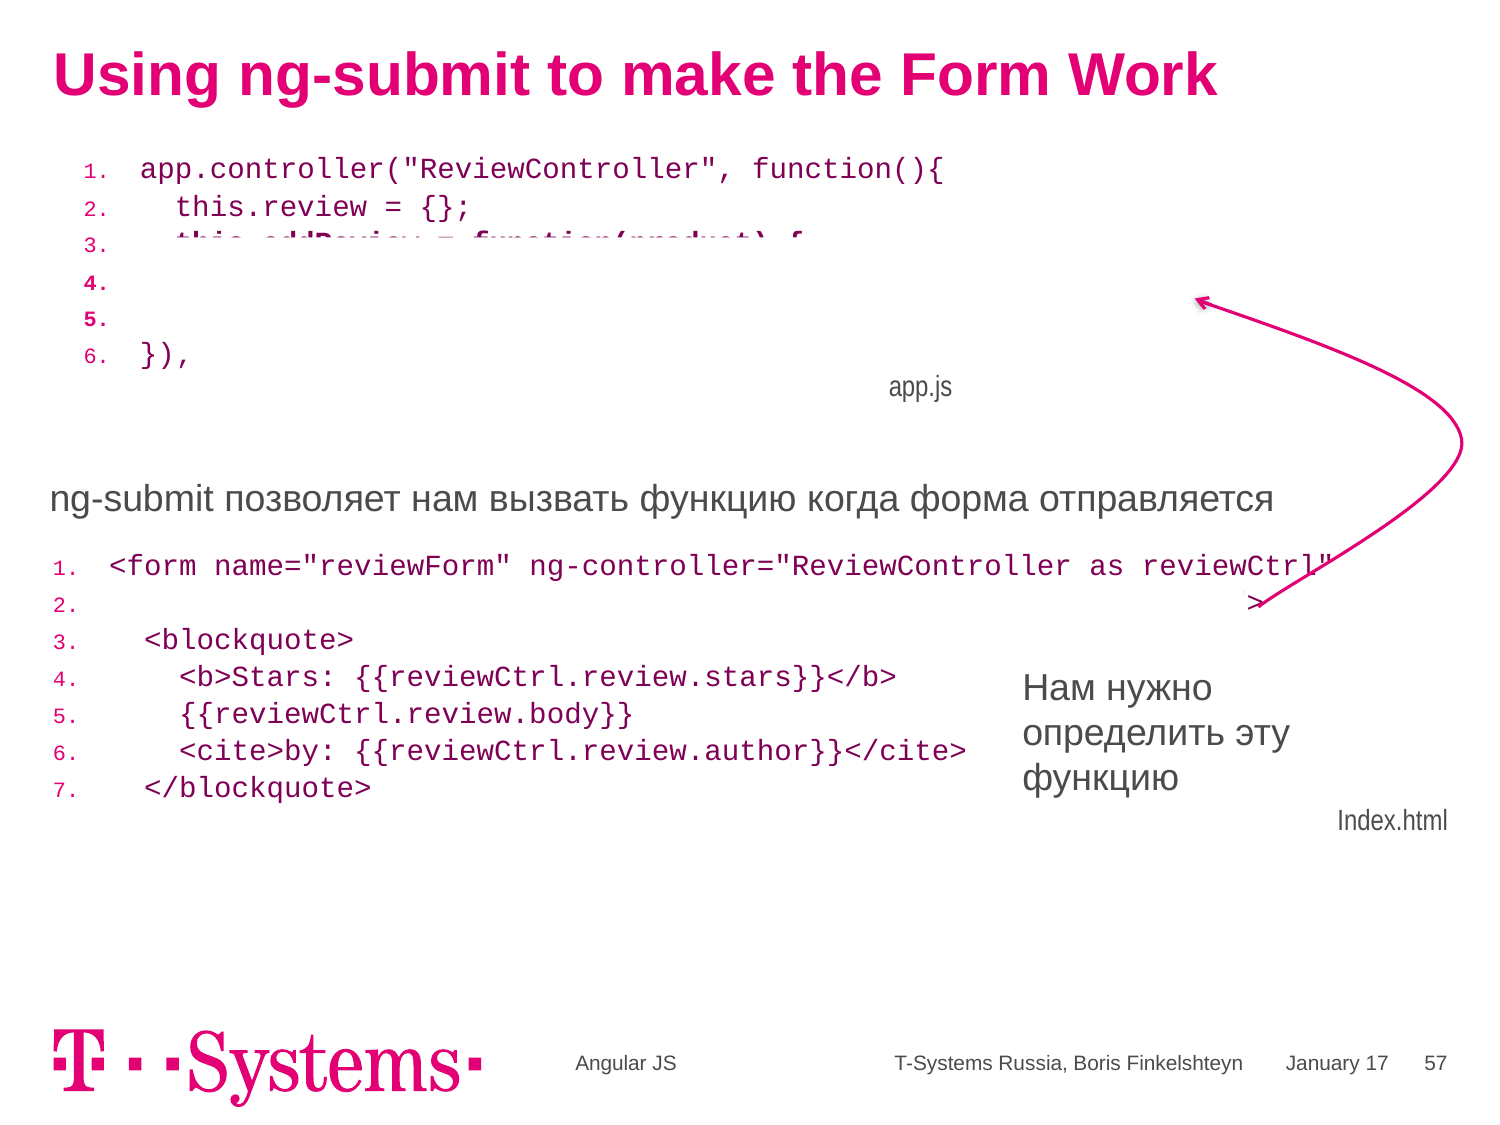

# Using ng-submit to make the Form Work
| app.controller("ReviewController", function(){ this.review = {}; this.addReview = function(product) { product.reviews.push(this.review); }; }); app.js |
| --- |

ng-submit позволяет нам вызвать функцию когда форма отправляется
| <form name="reviewForm" ng-controller="ReviewController as reviewCtrl" ng-submit="reviewCtrl.addReview(product)"> <blockquote> <b>Stars: {{reviewCtrl.review.stars}}</b> {{reviewCtrl.review.body}} <cite>by: {{reviewCtrl.review.author}}</cite> </blockquote> Index.html |
| --- |

Нам нужно определить эту функцию
Angular JS                                      T-Systems Russia, Boris Finkelshteyn
January 17
57